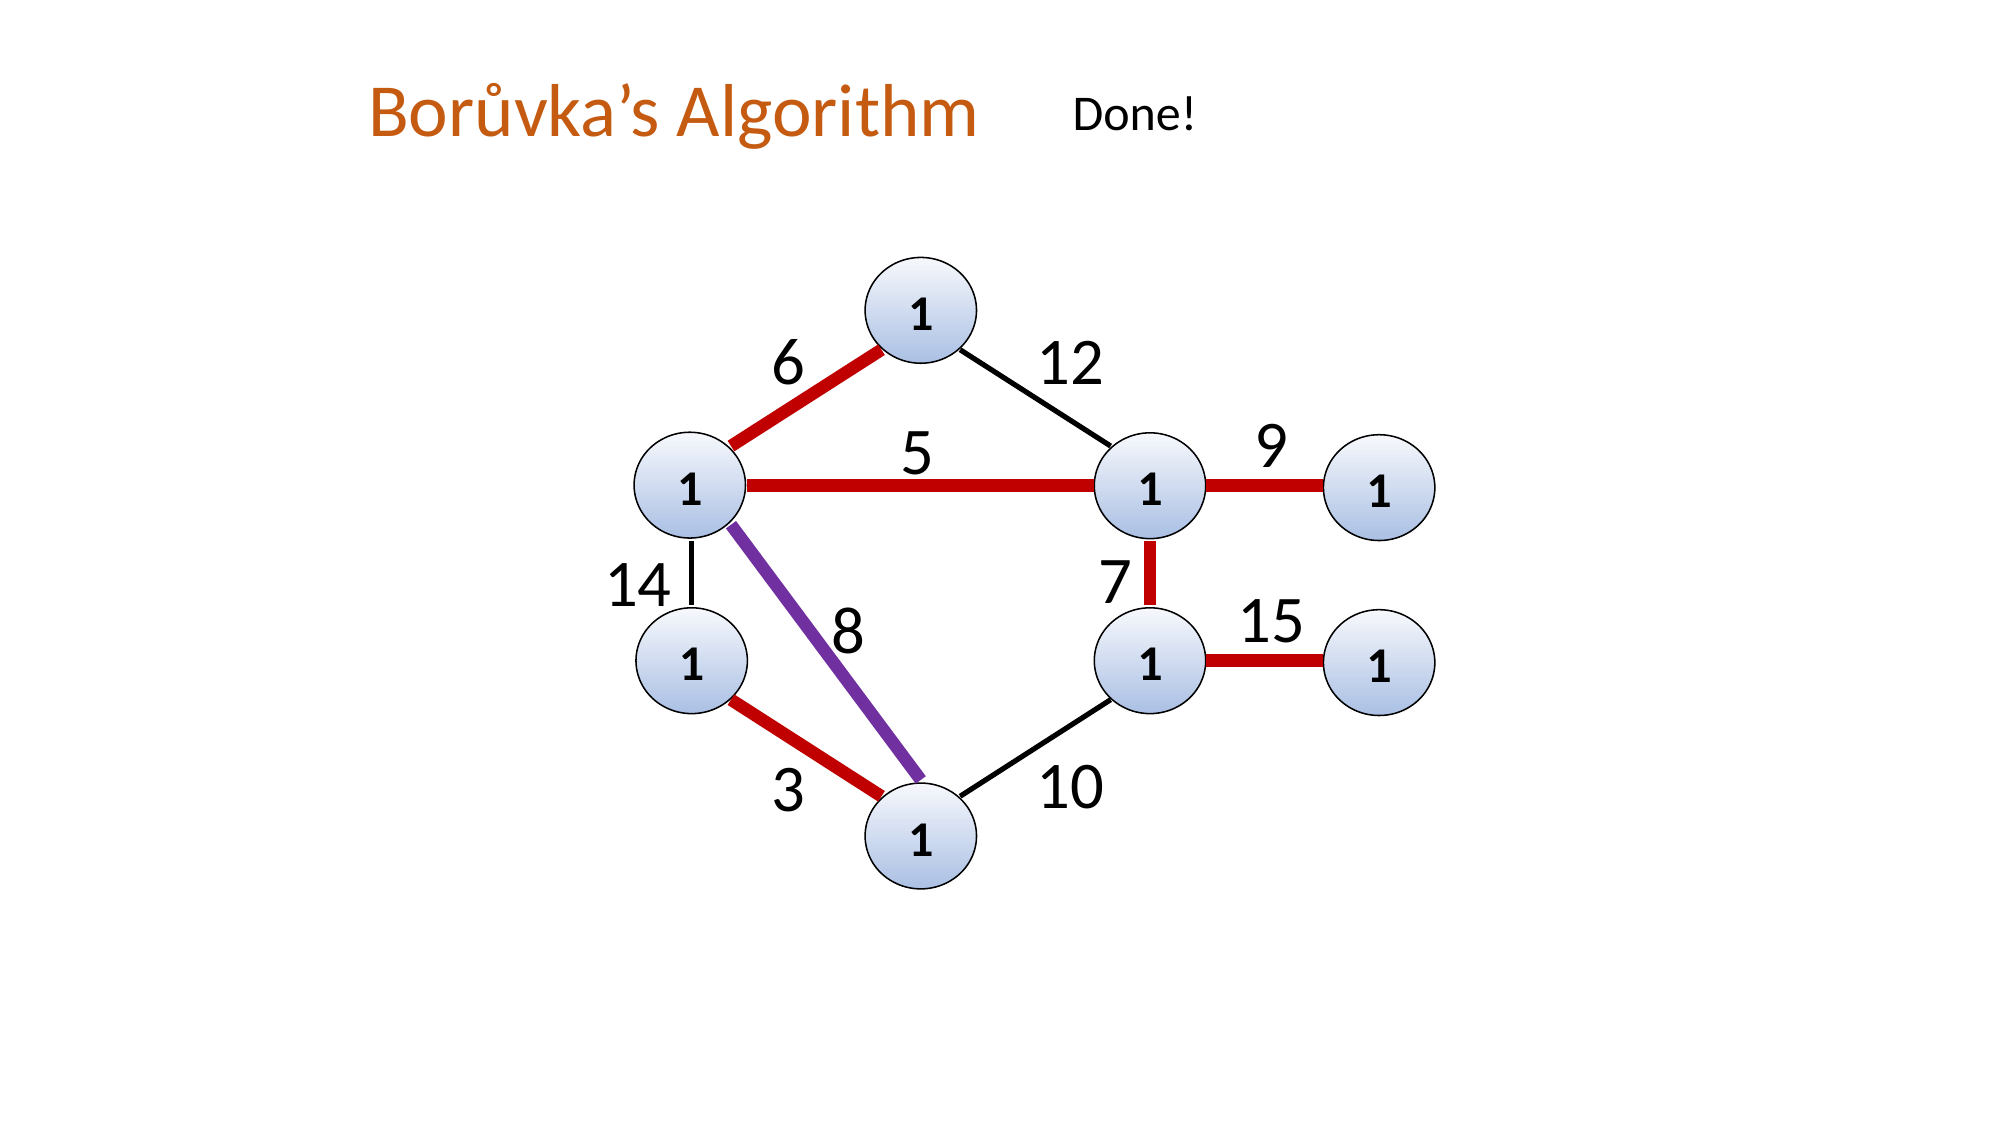

# Borůvka’s Algorithm
Done!
1
6
12
9
5
1
1
1
7
14
15
8
1
1
1
10
3
1